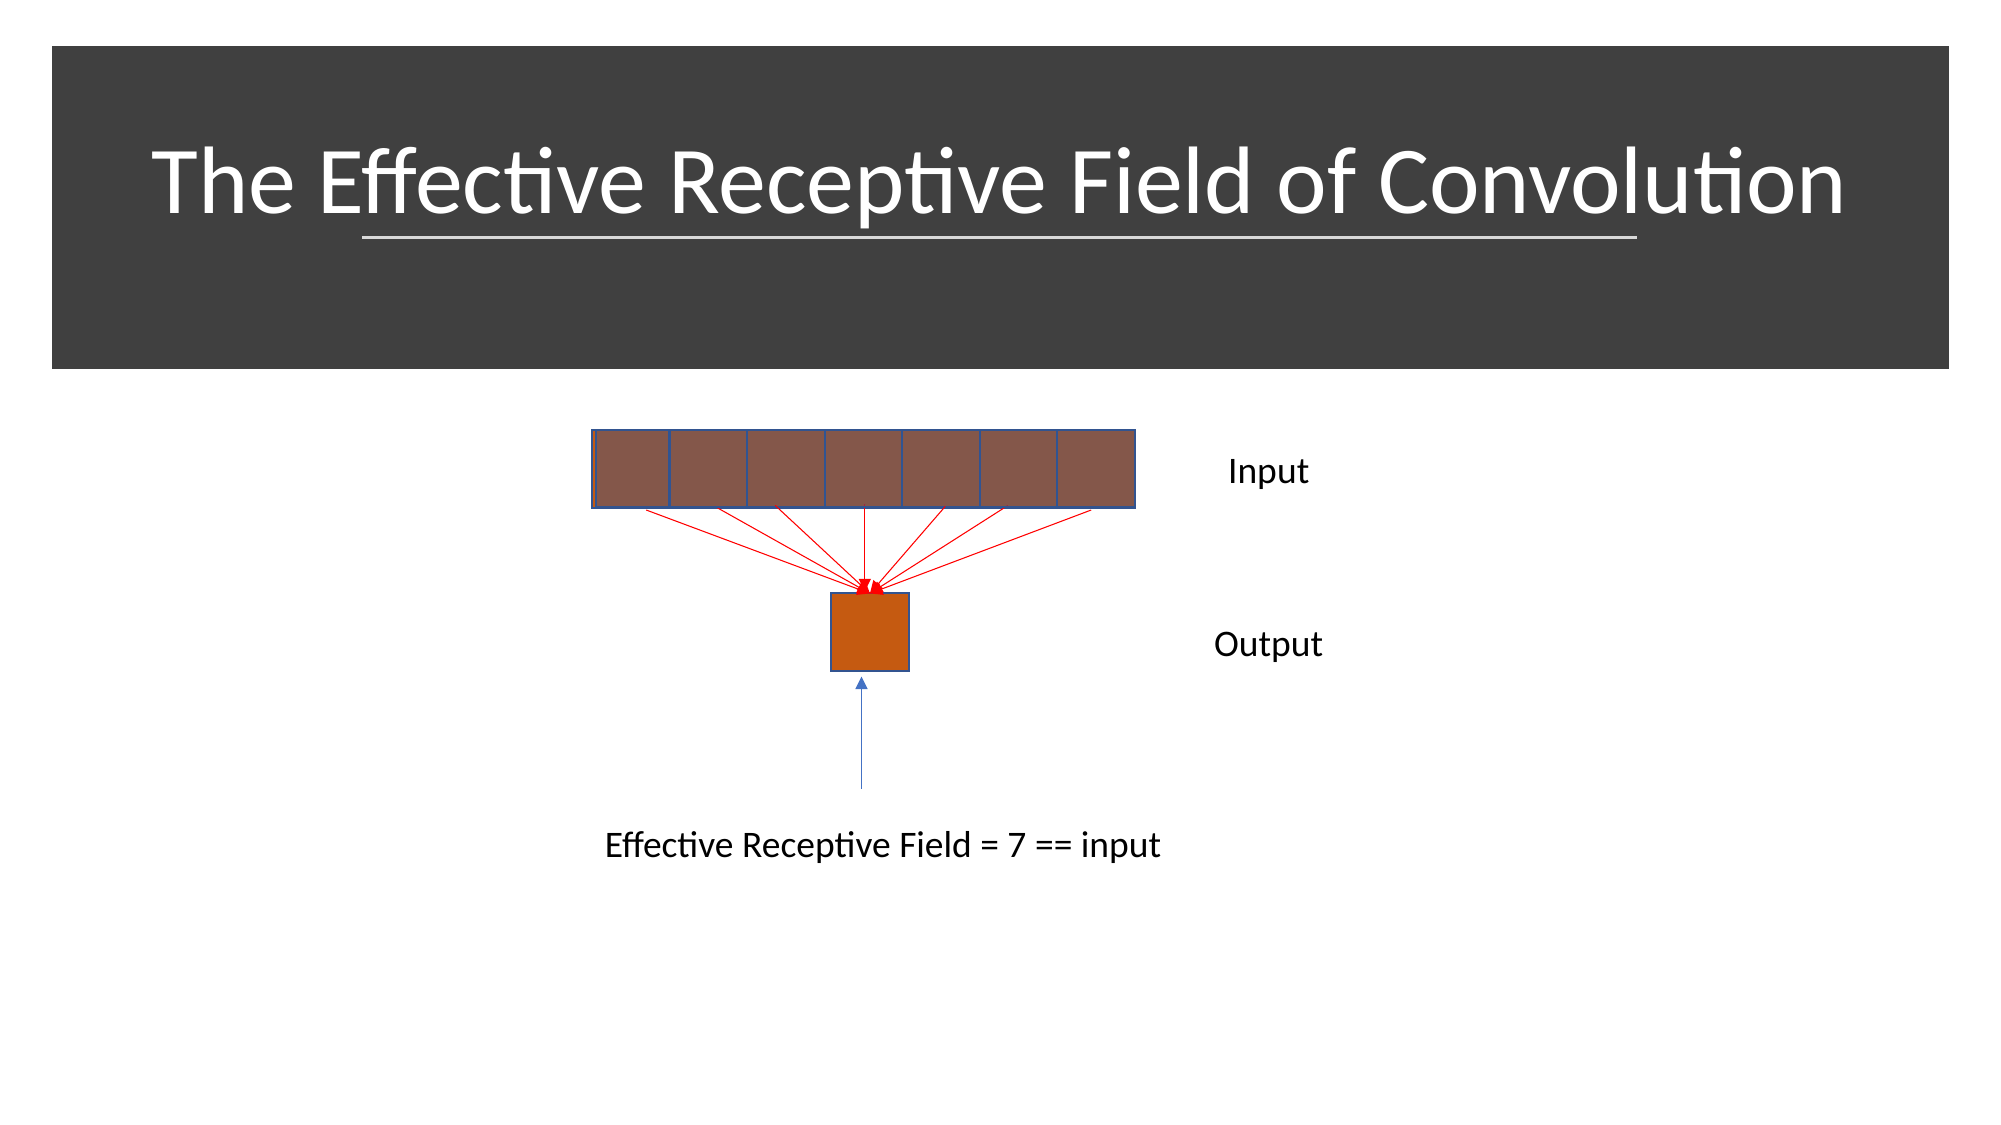

# The Effective Receptive Field of Convolution

Input

Output
Effective Receptive Field = 7 == input